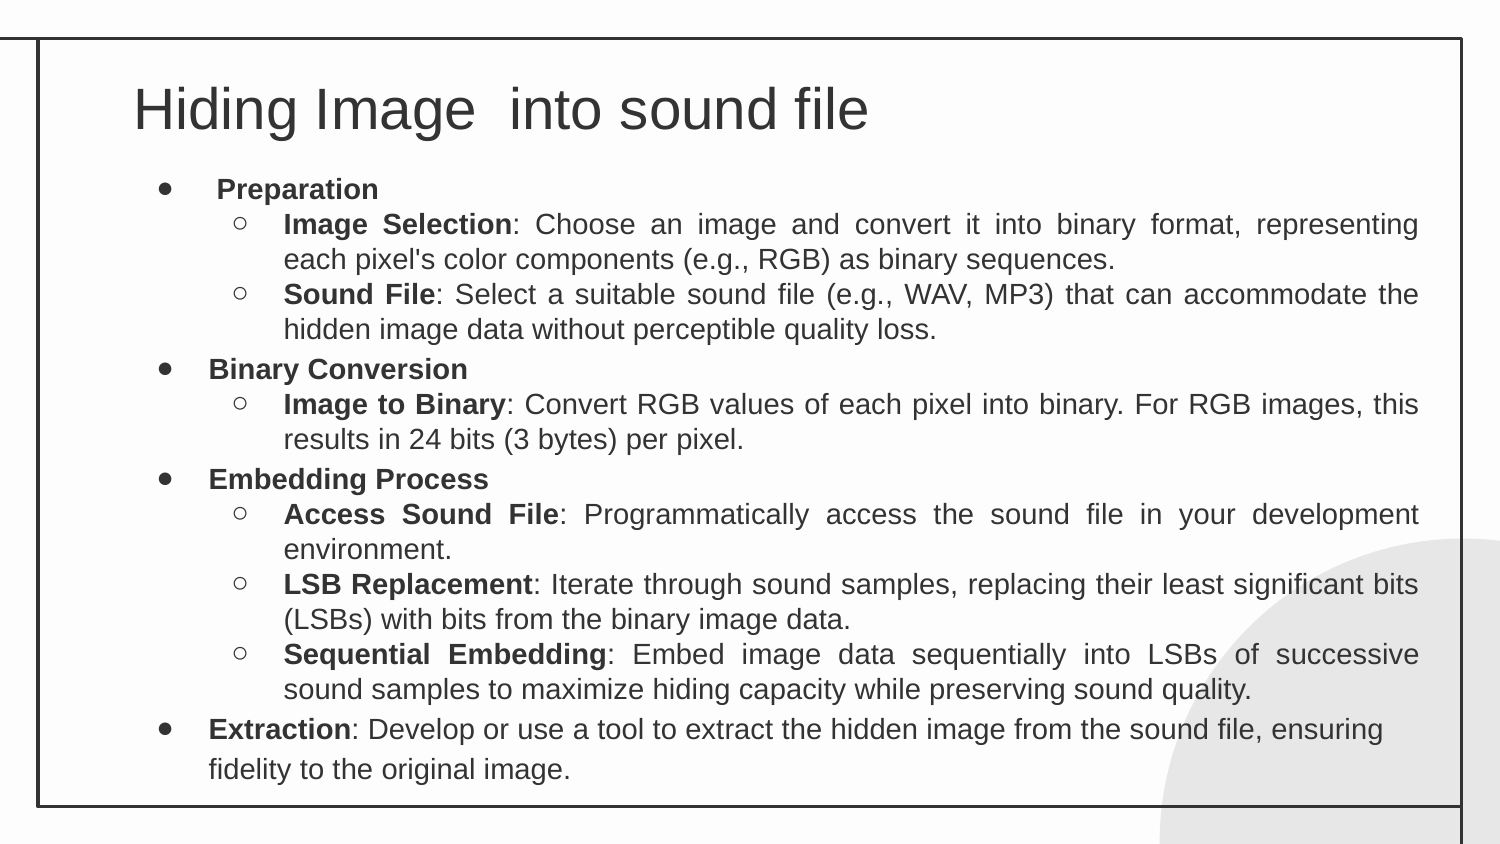

# Hiding Image  into sound file
 Preparation
Image Selection: Choose an image and convert it into binary format, representing each pixel's color components (e.g., RGB) as binary sequences.
Sound File: Select a suitable sound file (e.g., WAV, MP3) that can accommodate the hidden image data without perceptible quality loss.
Binary Conversion
Image to Binary: Convert RGB values of each pixel into binary. For RGB images, this results in 24 bits (3 bytes) per pixel.
Embedding Process
Access Sound File: Programmatically access the sound file in your development environment.
LSB Replacement: Iterate through sound samples, replacing their least significant bits (LSBs) with bits from the binary image data.
Sequential Embedding: Embed image data sequentially into LSBs of successive sound samples to maximize hiding capacity while preserving sound quality.
Extraction: Develop or use a tool to extract the hidden image from the sound file, ensuring 	fidelity to the original image.